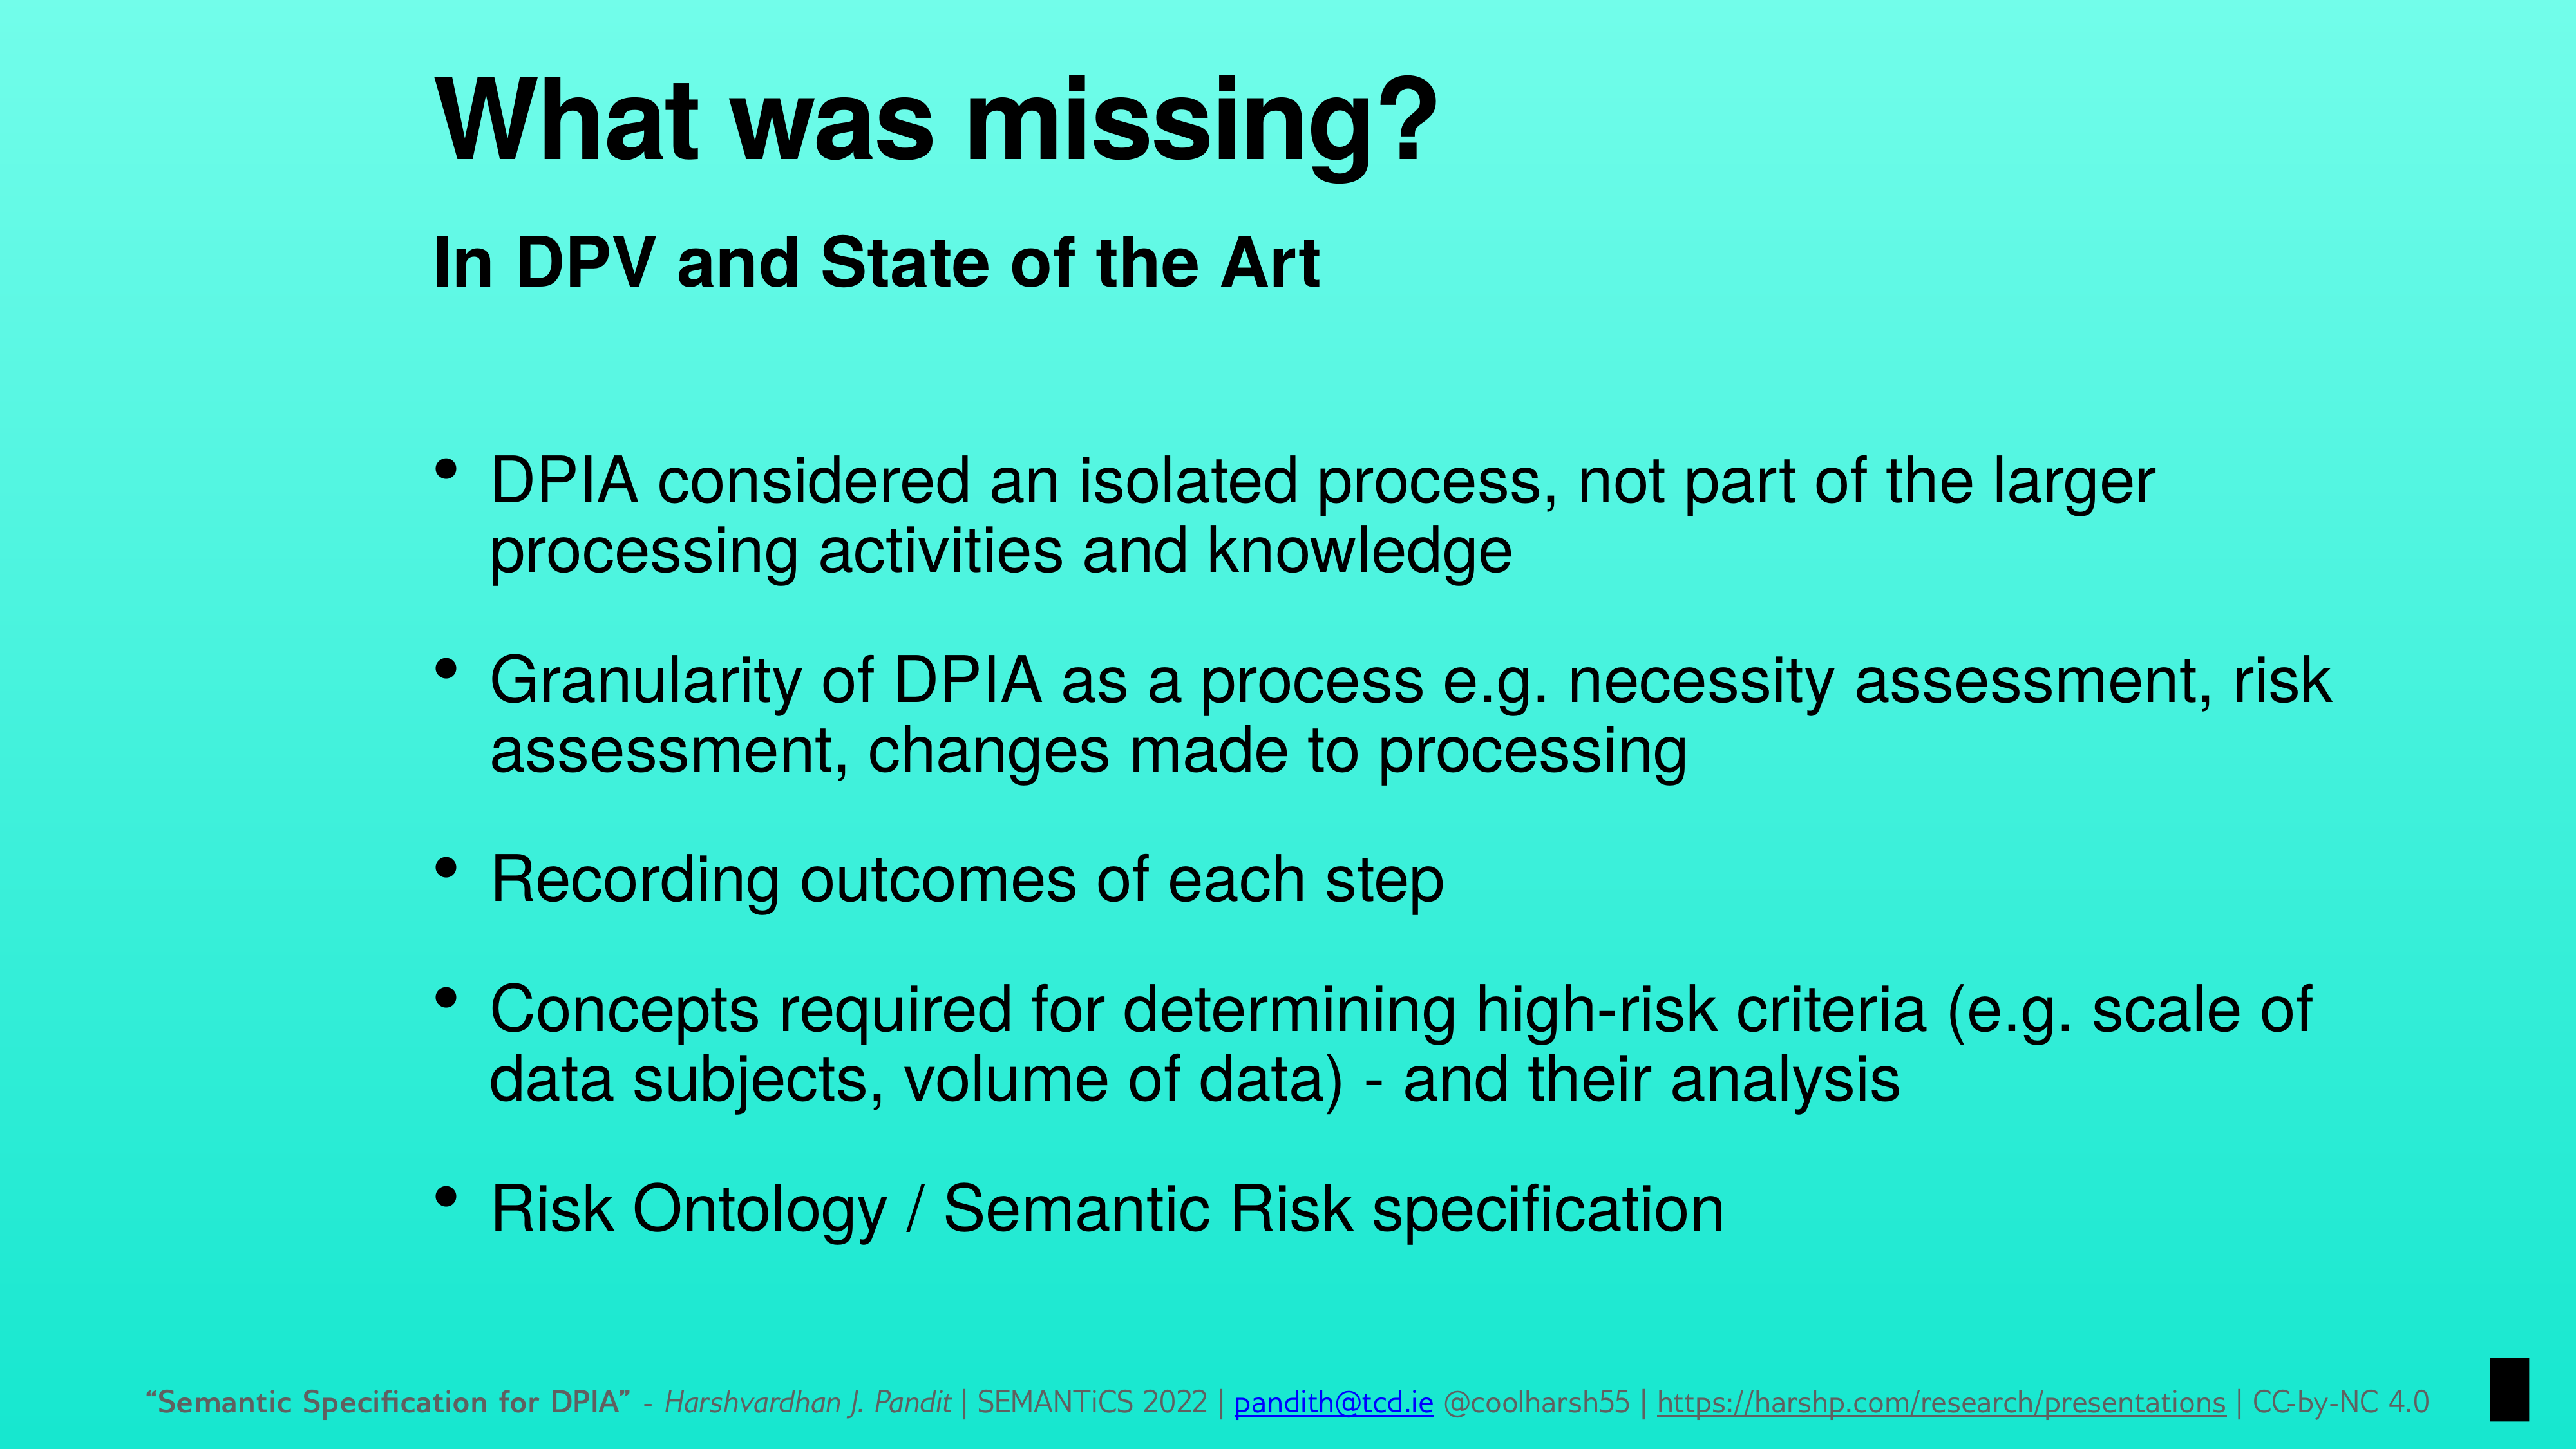

# What was missing?
In DPV and State of the Art
DPIA considered an isolated process, not part of the larger processing activities and knowledge
Granularity of DPIA as a process e.g. necessity assessment, risk assessment, changes made to processing
Recording outcomes of each step
Concepts required for determining high-risk criteria (e.g. scale of data subjects, volume of data) - and their analysis
Risk Ontology / Semantic Risk specification
6